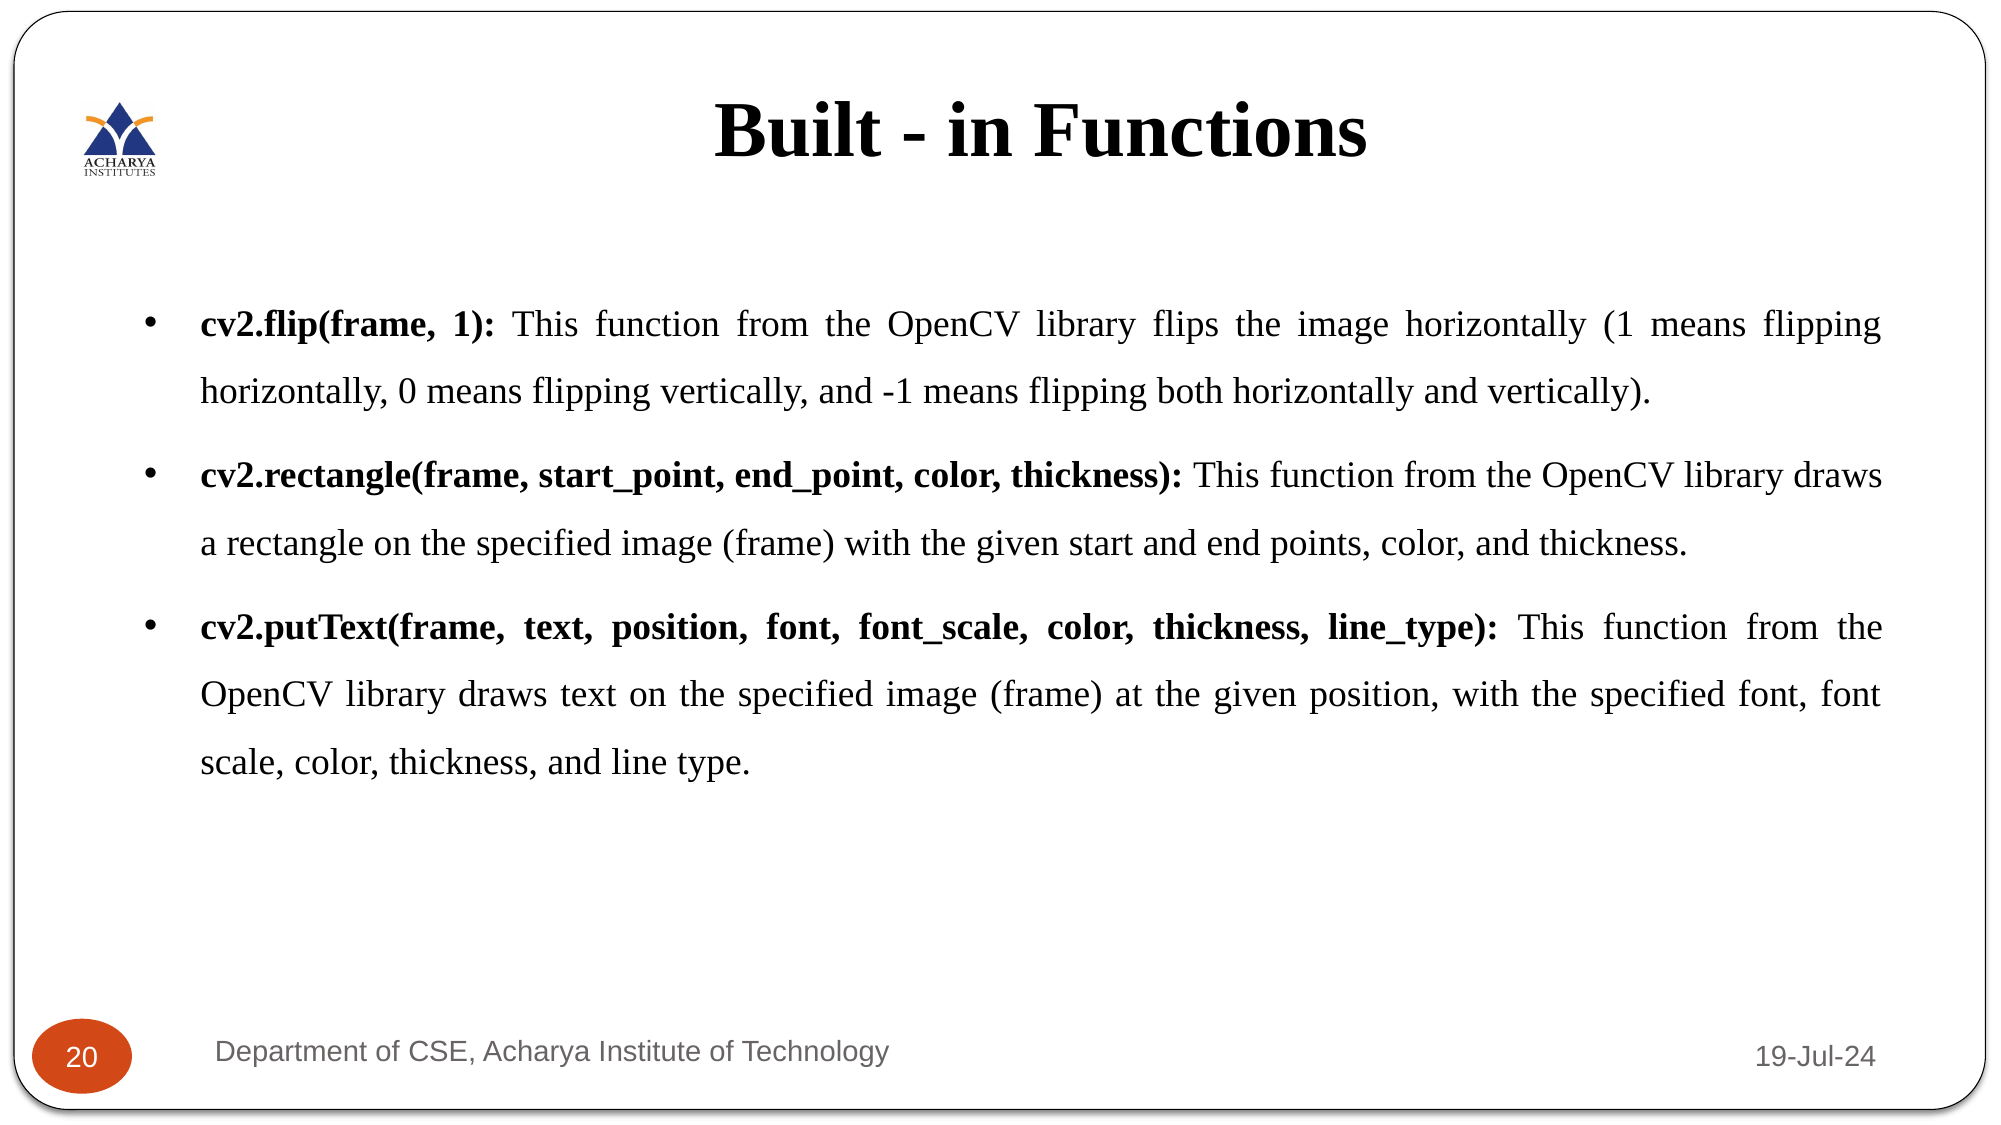

# Built - in Functions

cv2.flip(frame, 1): This function from the OpenCV library flips the image horizontally (1 means flipping horizontally, 0 means flipping vertically, and -1 means flipping both horizontally and vertically).
cv2.rectangle(frame, start_point, end_point, color, thickness): This function from the OpenCV library draws a rectangle on the specified image (frame) with the given start and end points, color, and thickness.
cv2.putText(frame, text, position, font, font_scale, color, thickness, line_type): This function from the OpenCV library draws text on the specified image (frame) at the given position, with the specified font, font scale, color, thickness, and line type.

Department of CSE, Acharya Institute of Technology
19-Jul-24
20